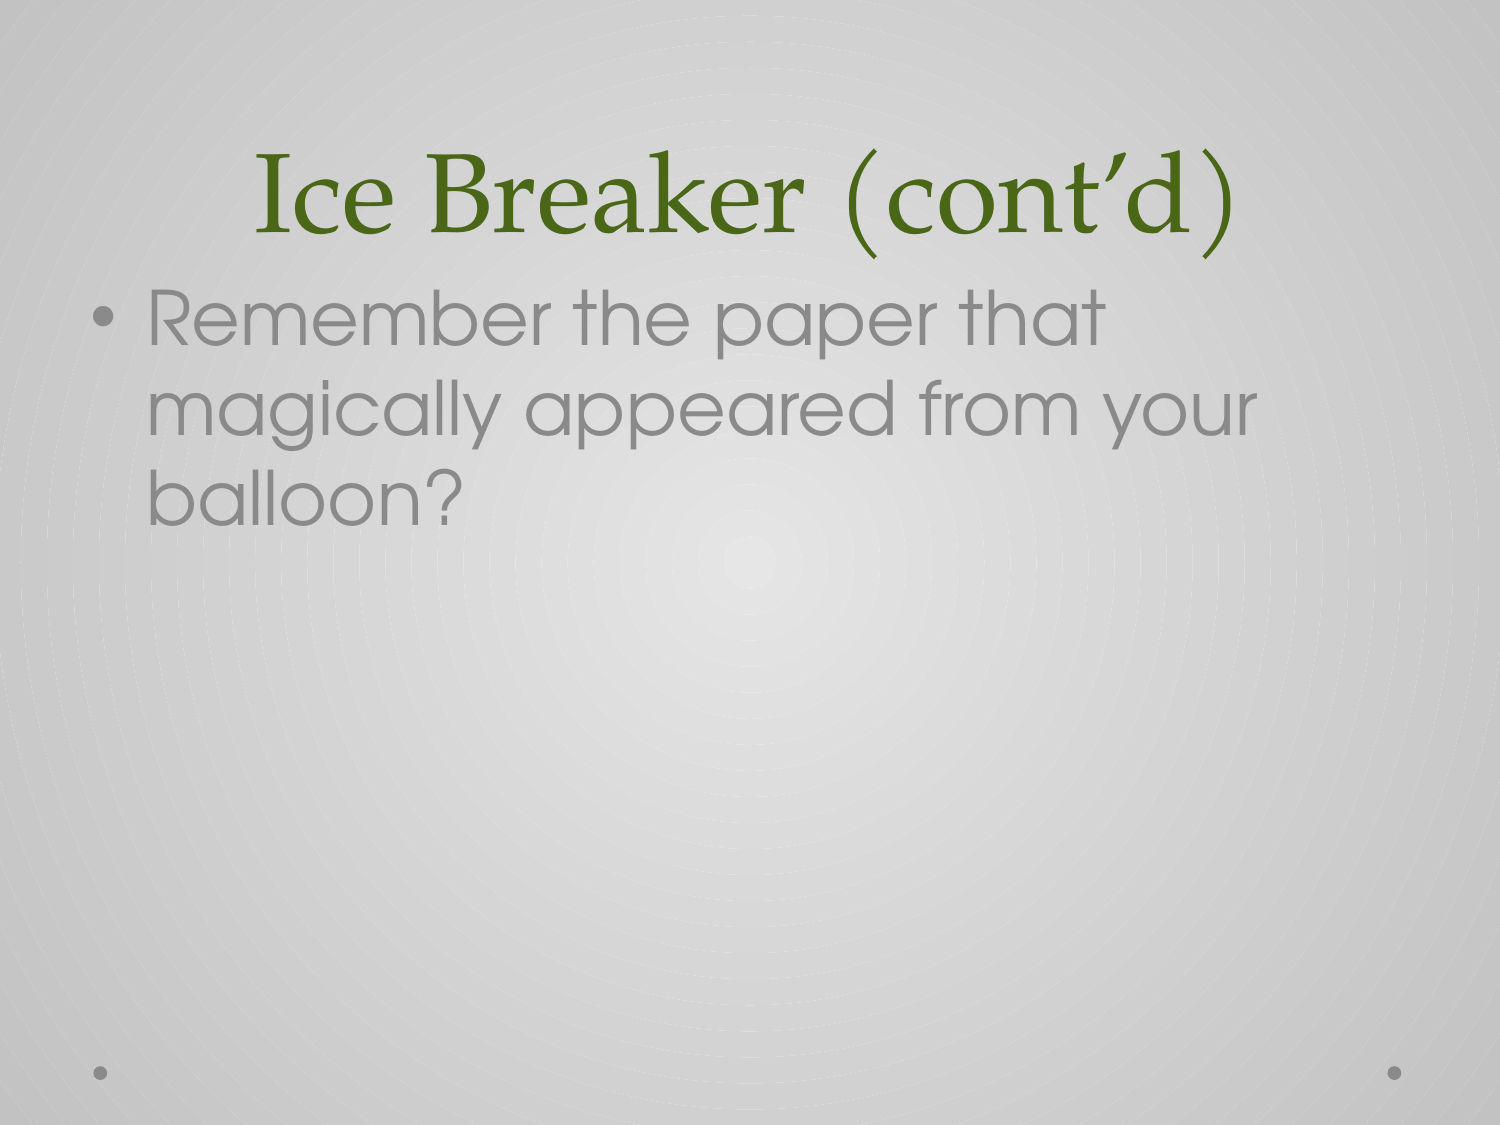

# Ice Breaker (cont’d)
Remember the paper that magically appeared from your balloon?